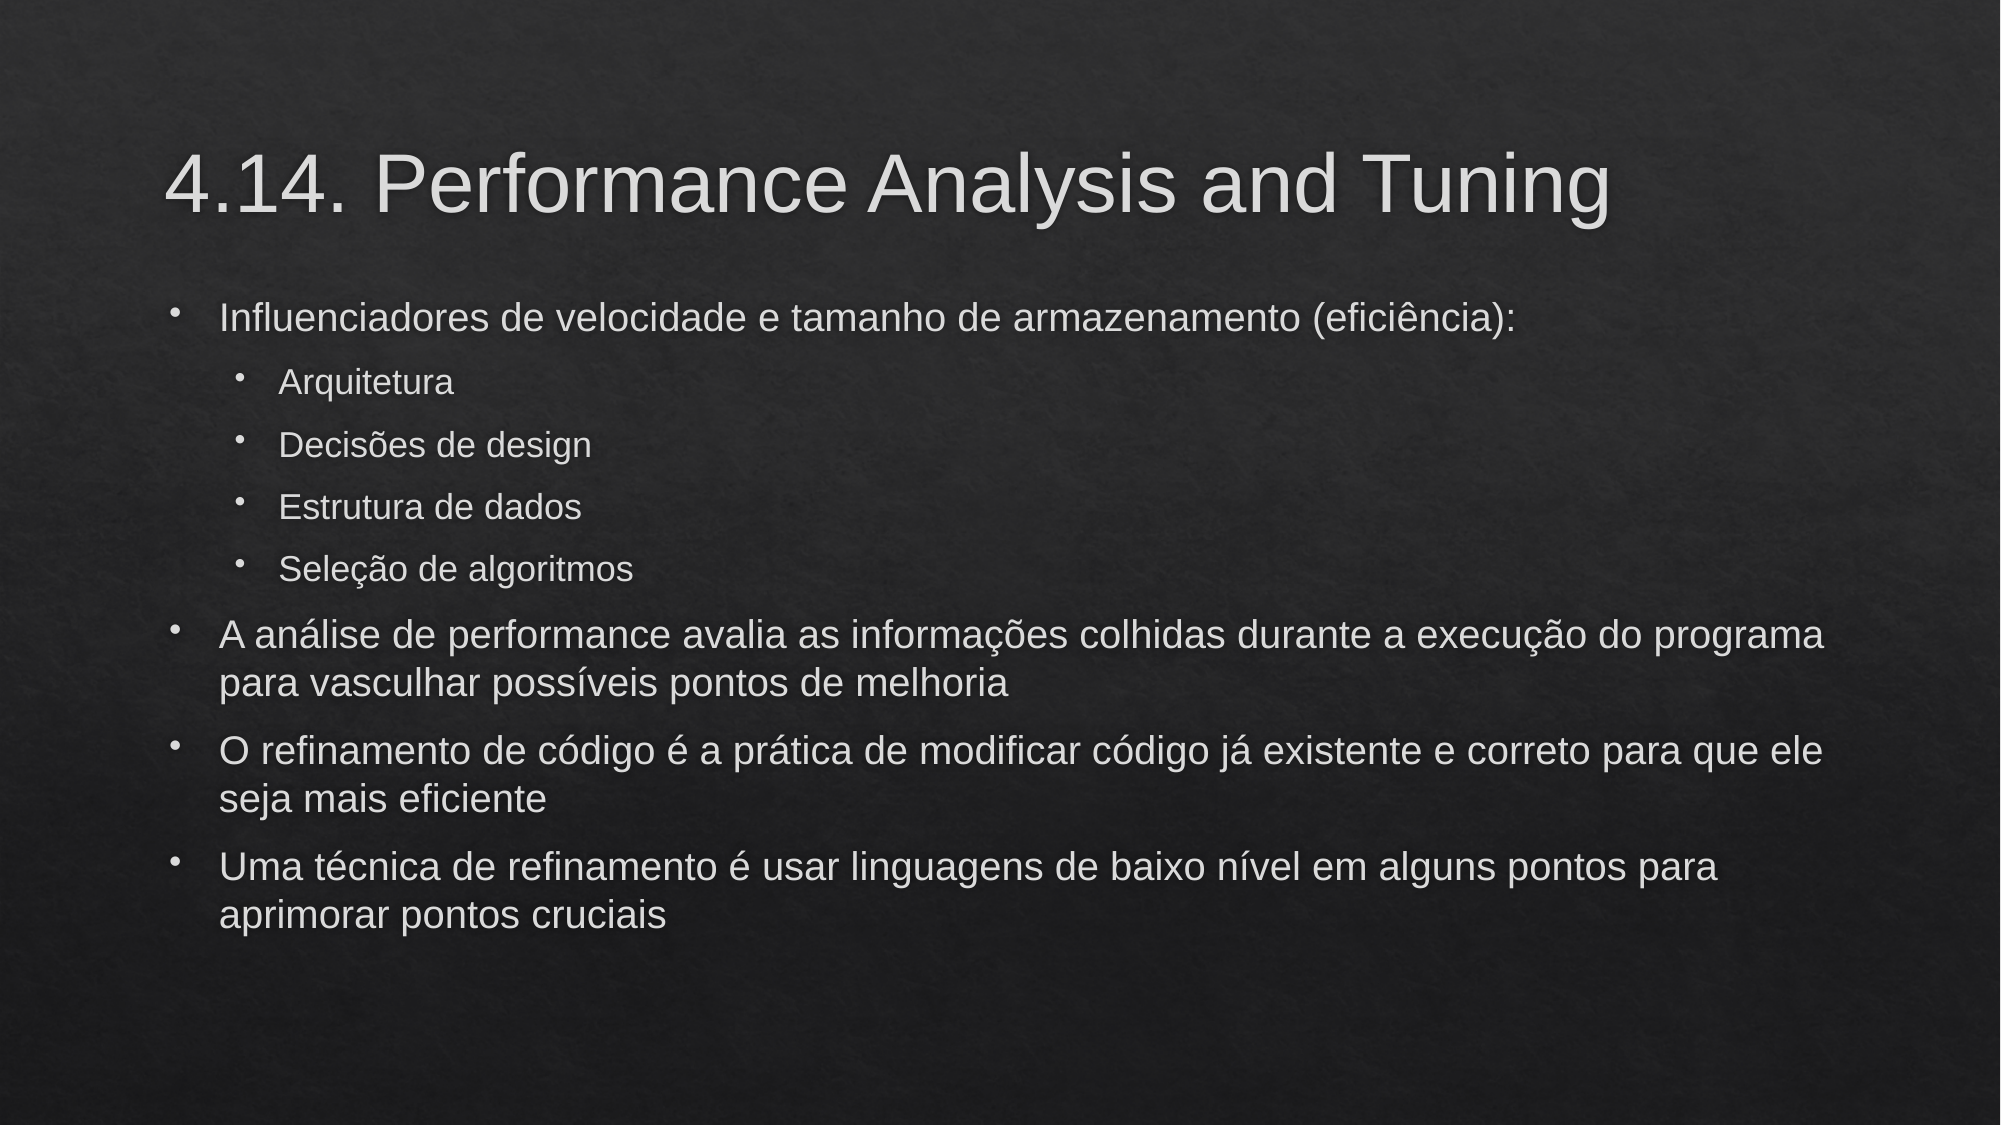

# 4.14. Performance Analysis and Tuning
Influenciadores de velocidade e tamanho de armazenamento (eficiência):
Arquitetura
Decisões de design
Estrutura de dados
Seleção de algoritmos
A análise de performance avalia as informações colhidas durante a execução do programa para vasculhar possíveis pontos de melhoria
O refinamento de código é a prática de modificar código já existente e correto para que ele seja mais eficiente
Uma técnica de refinamento é usar linguagens de baixo nível em alguns pontos para aprimorar pontos cruciais